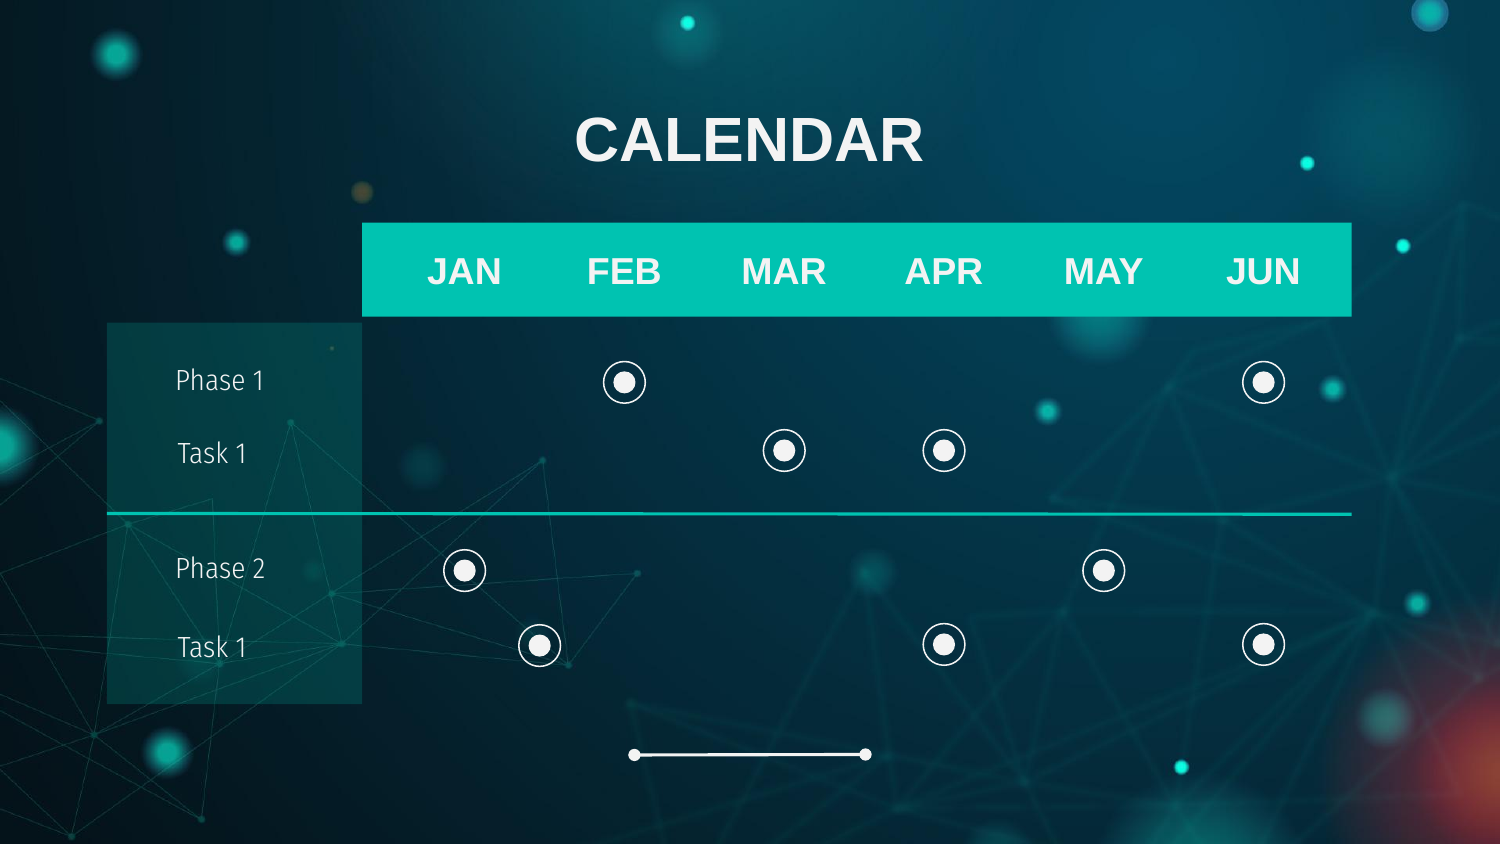

# CALENDAR

FEB
MAR
JAN
APR
MAY
JUN

Phase 1

Task 1

Phase 2

Task 1